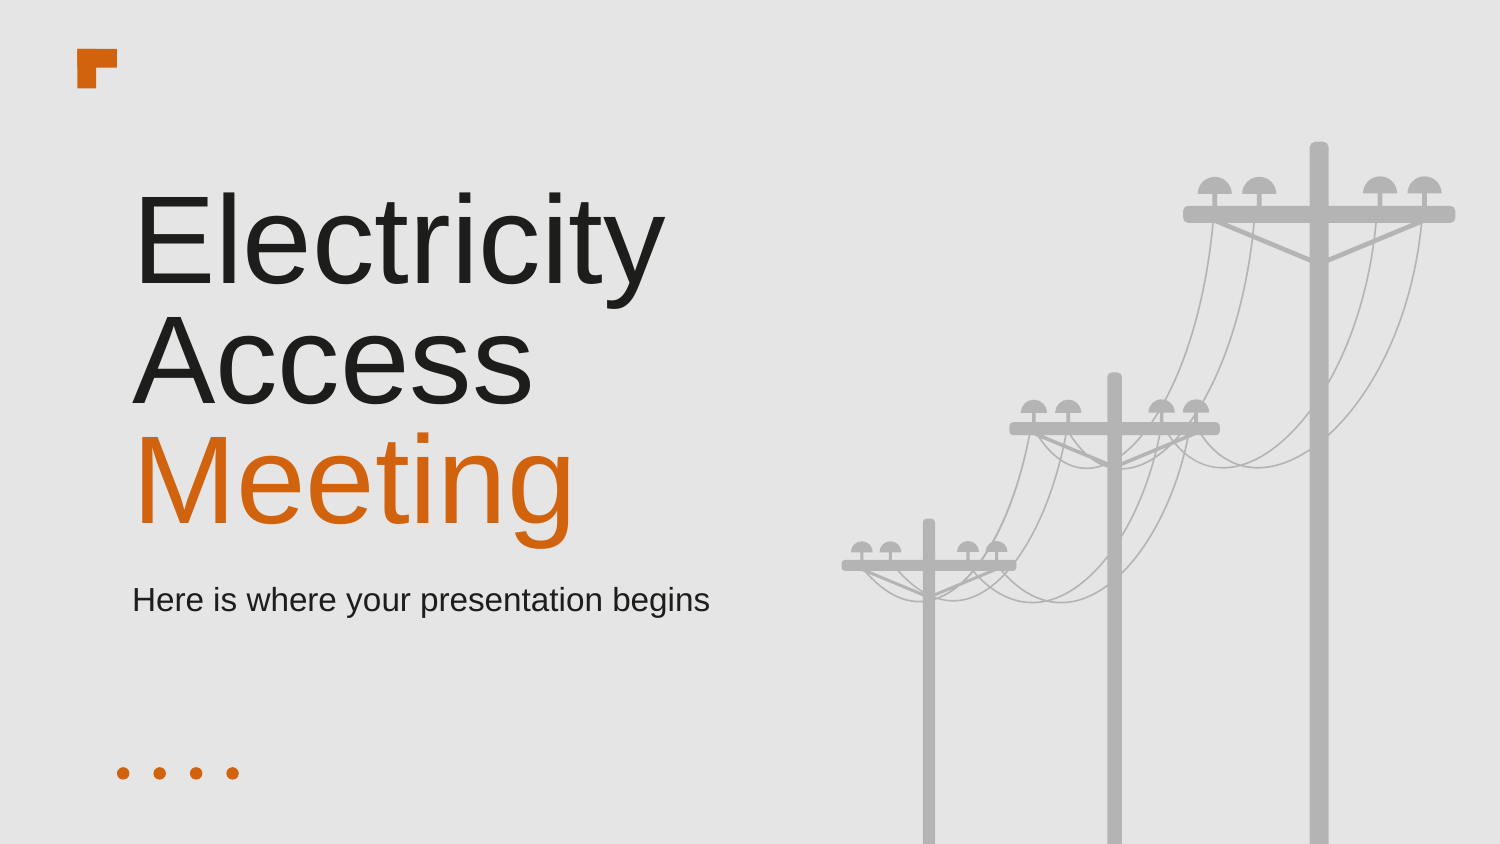

# Electricity Access
Meeting
Here is where your presentation begins